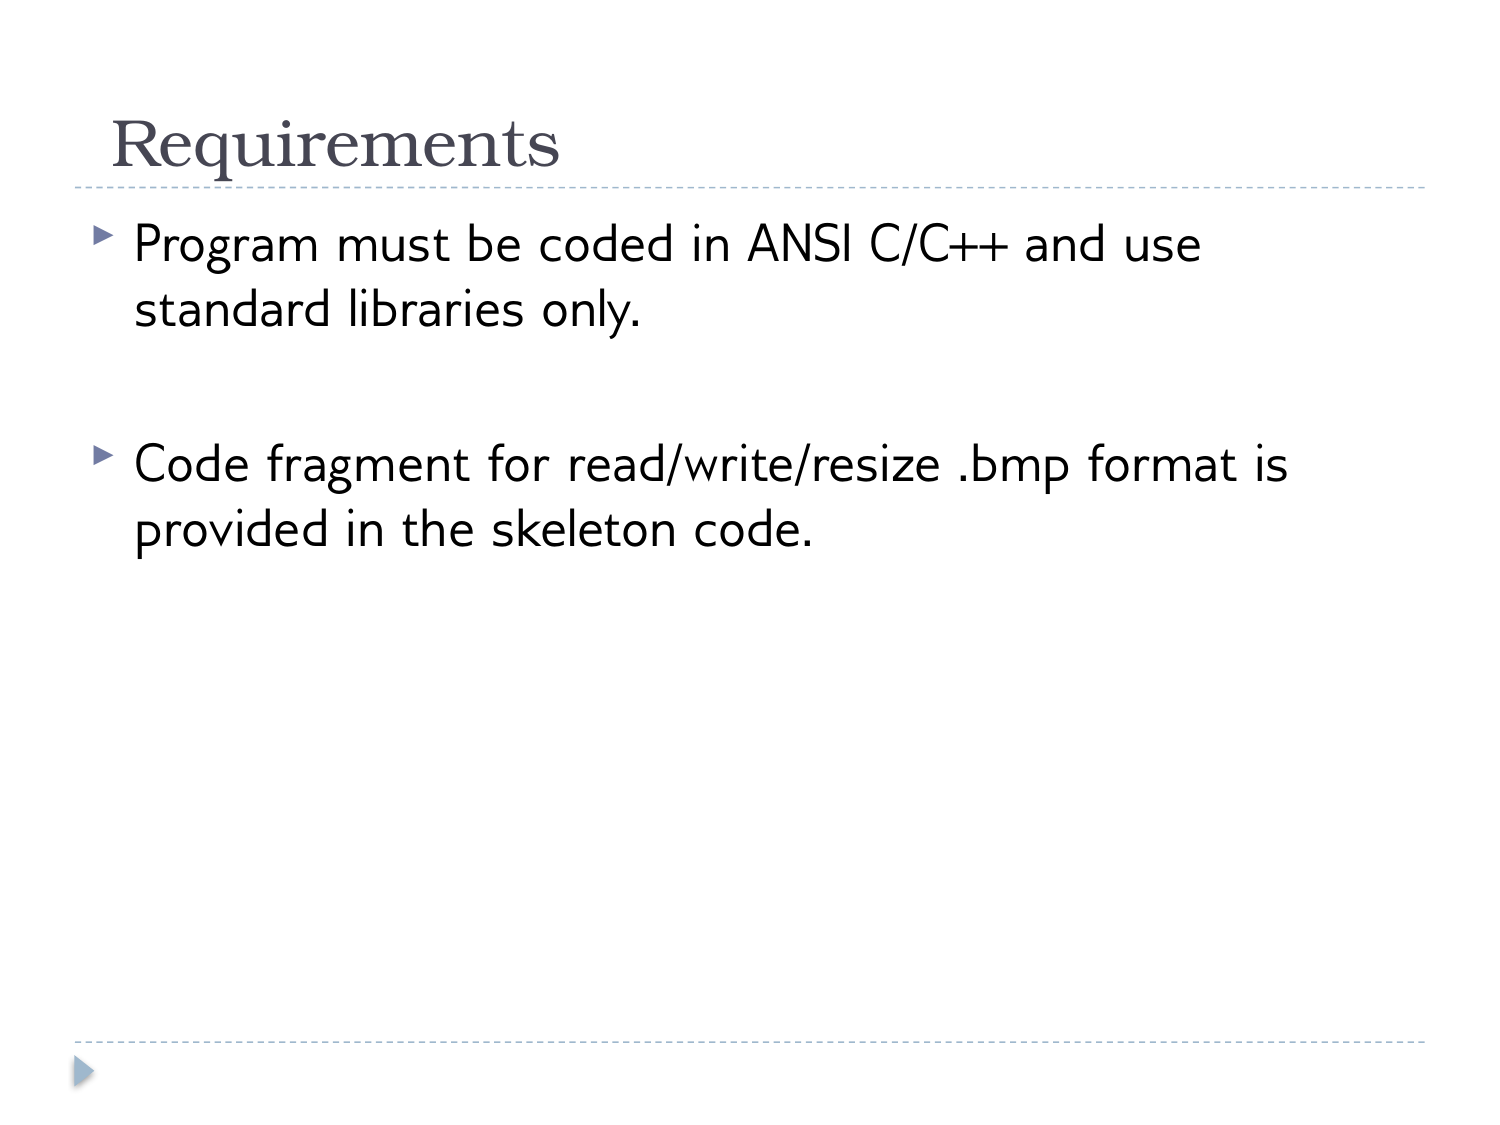

# Requirements
Program must be coded in ANSI C/C++ and use standard libraries only.

Code fragment for read/write/resize .bmp format is provided in the skeleton code.